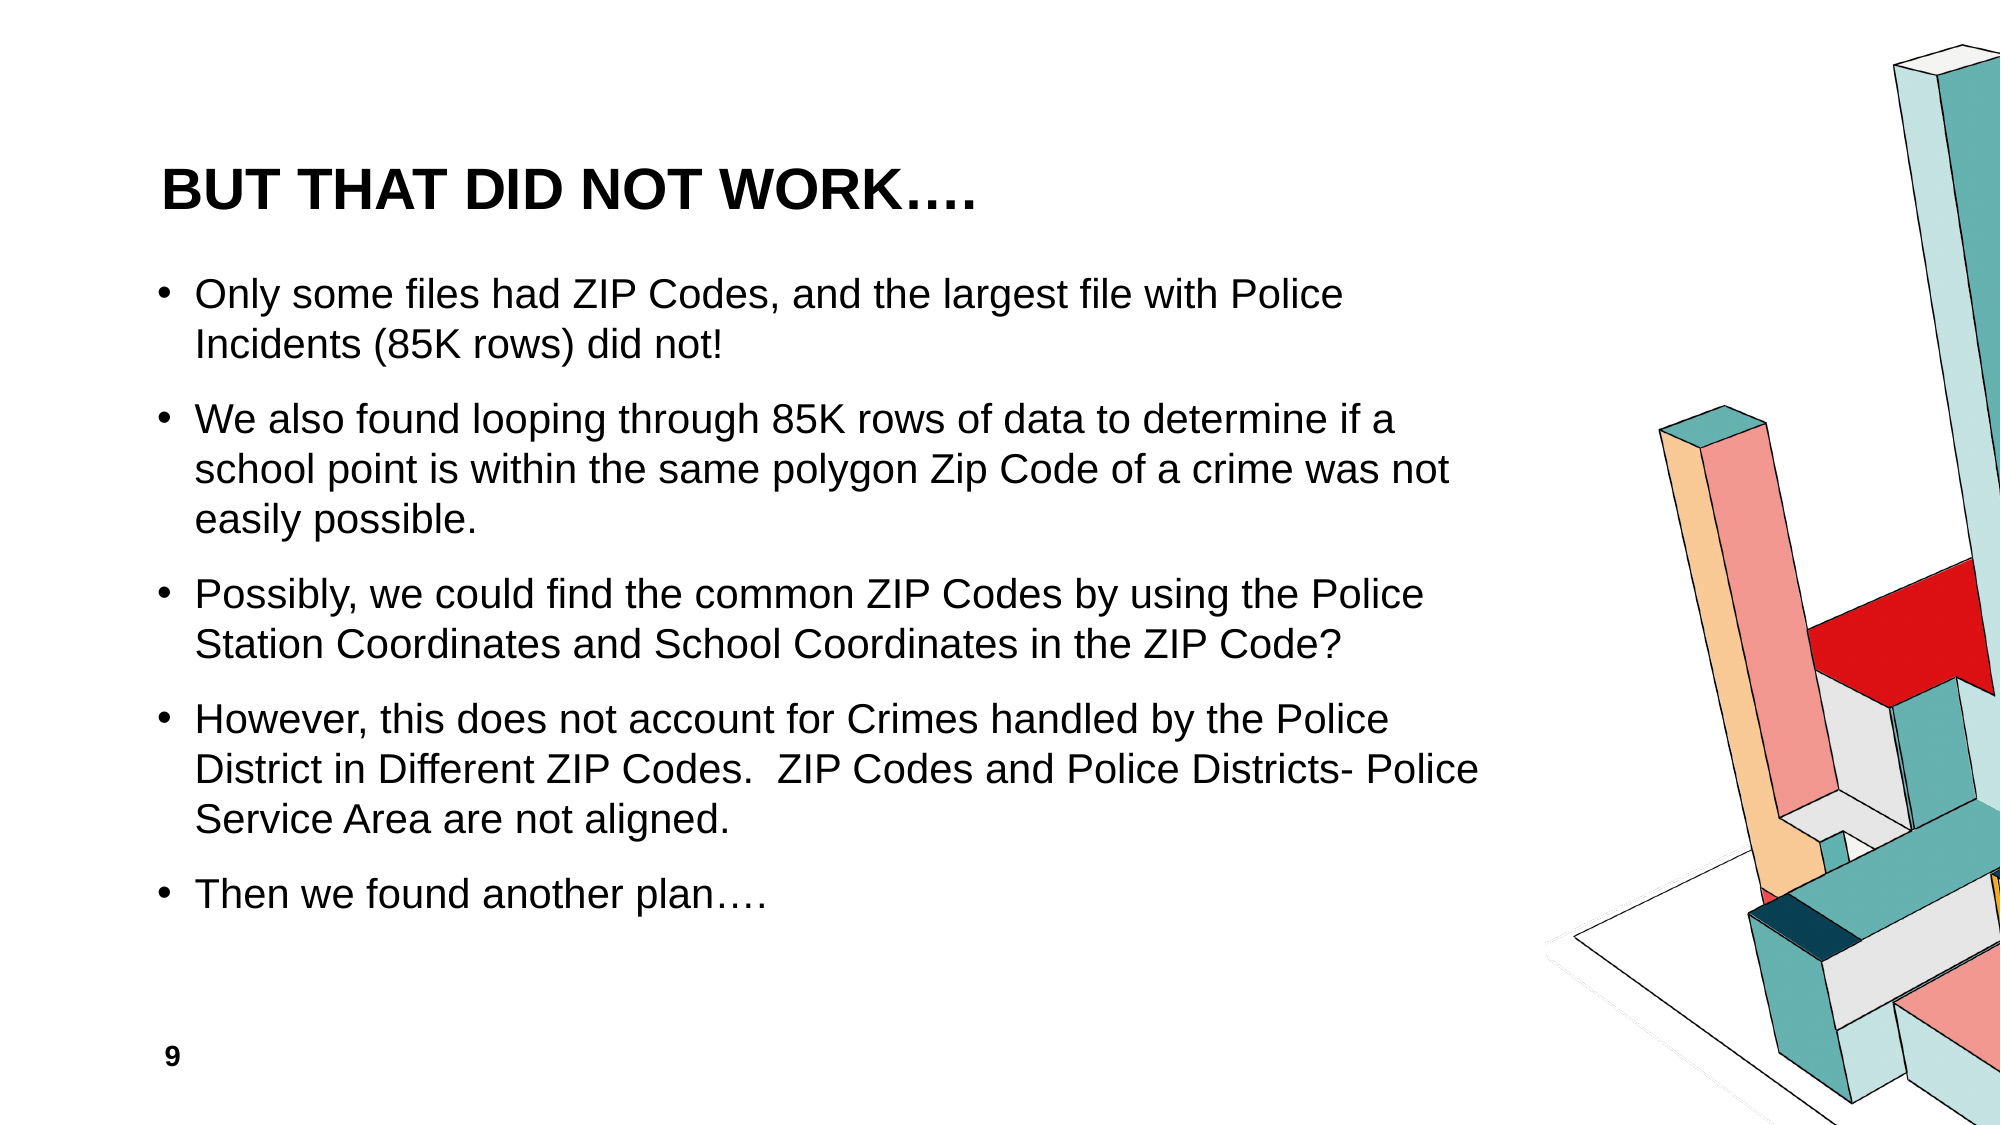

# But that did not work….
Only some files had ZIP Codes, and the largest file with Police Incidents (85K rows) did not!
We also found looping through 85K rows of data to determine if a school point is within the same polygon Zip Code of a crime was not easily possible.
Possibly, we could find the common ZIP Codes by using the Police Station Coordinates and School Coordinates in the ZIP Code?
However, this does not account for Crimes handled by the Police District in Different ZIP Codes.  ZIP Codes and Police Districts- Police Service Area are not aligned.
Then we found another plan….
9